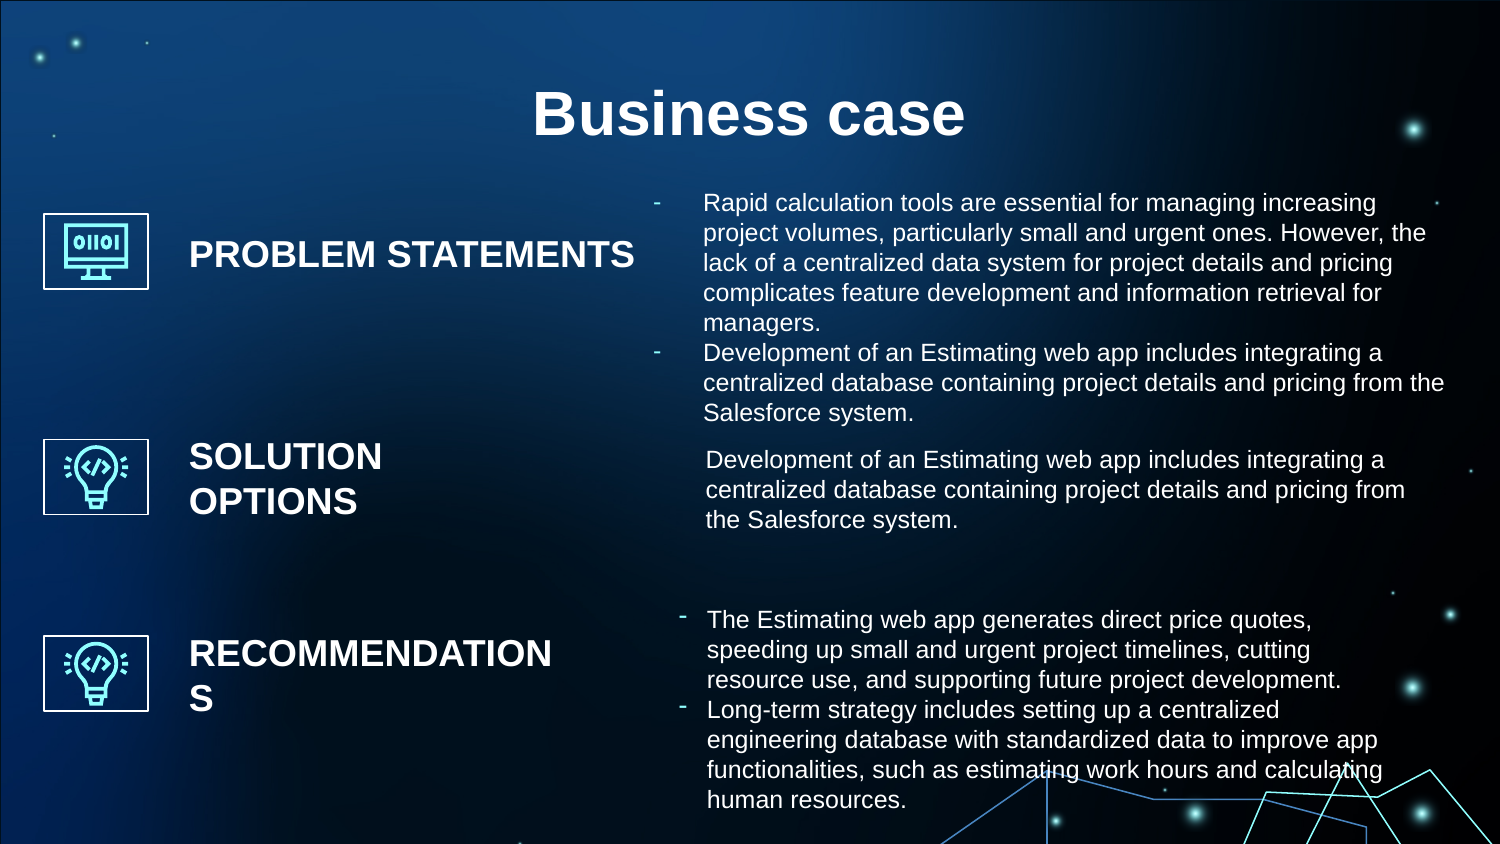

# Business case

PROBLEM STATEMENTS

Rapid calculation tools are essential for managing increasing project volumes, particularly small and urgent ones. However, the lack of a centralized data system for project details and pricing complicates feature development and information retrieval for managers.
Development of an Estimating web app includes integrating a centralized database containing project details and pricing from the Salesforce system.

SOLUTION OPTIONS

Development of an Estimating web app includes integrating a centralized database containing project details and pricing from the Salesforce system.

RECOMMENDATIONS

The Estimating web app generates direct price quotes, speeding up small and urgent project timelines, cutting resource use, and supporting future project development.
Long-term strategy includes setting up a centralized engineering database with standardized data to improve app functionalities, such as estimating work hours and calculating human resources.